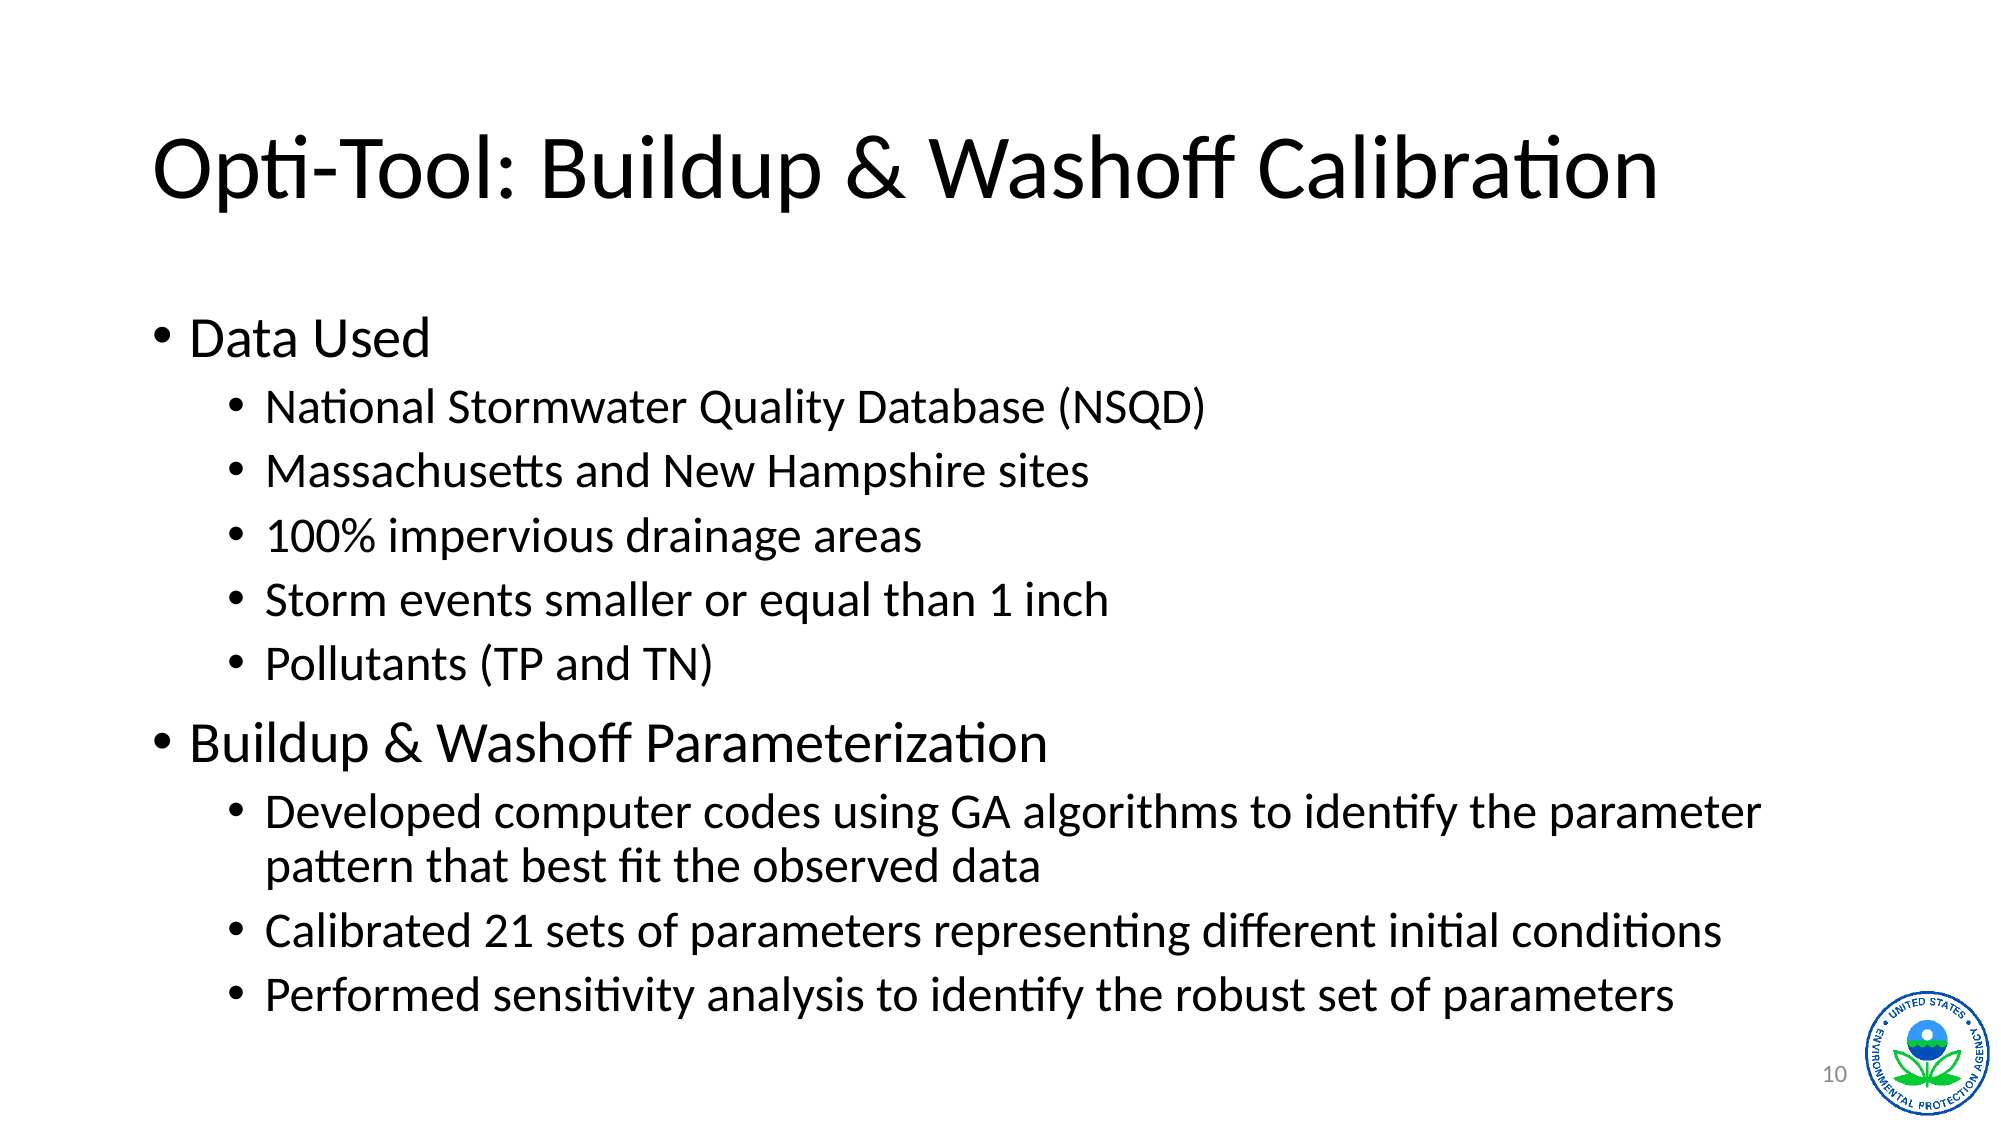

# Opti-Tool: Buildup & Washoff Calibration
Data Used
National Stormwater Quality Database (NSQD)
Massachusetts and New Hampshire sites
100% impervious drainage areas
Storm events smaller or equal than 1 inch
Pollutants (TP and TN)
Buildup & Washoff Parameterization
Developed computer codes using GA algorithms to identify the parameter pattern that best fit the observed data
Calibrated 21 sets of parameters representing different initial conditions
Performed sensitivity analysis to identify the robust set of parameters
10